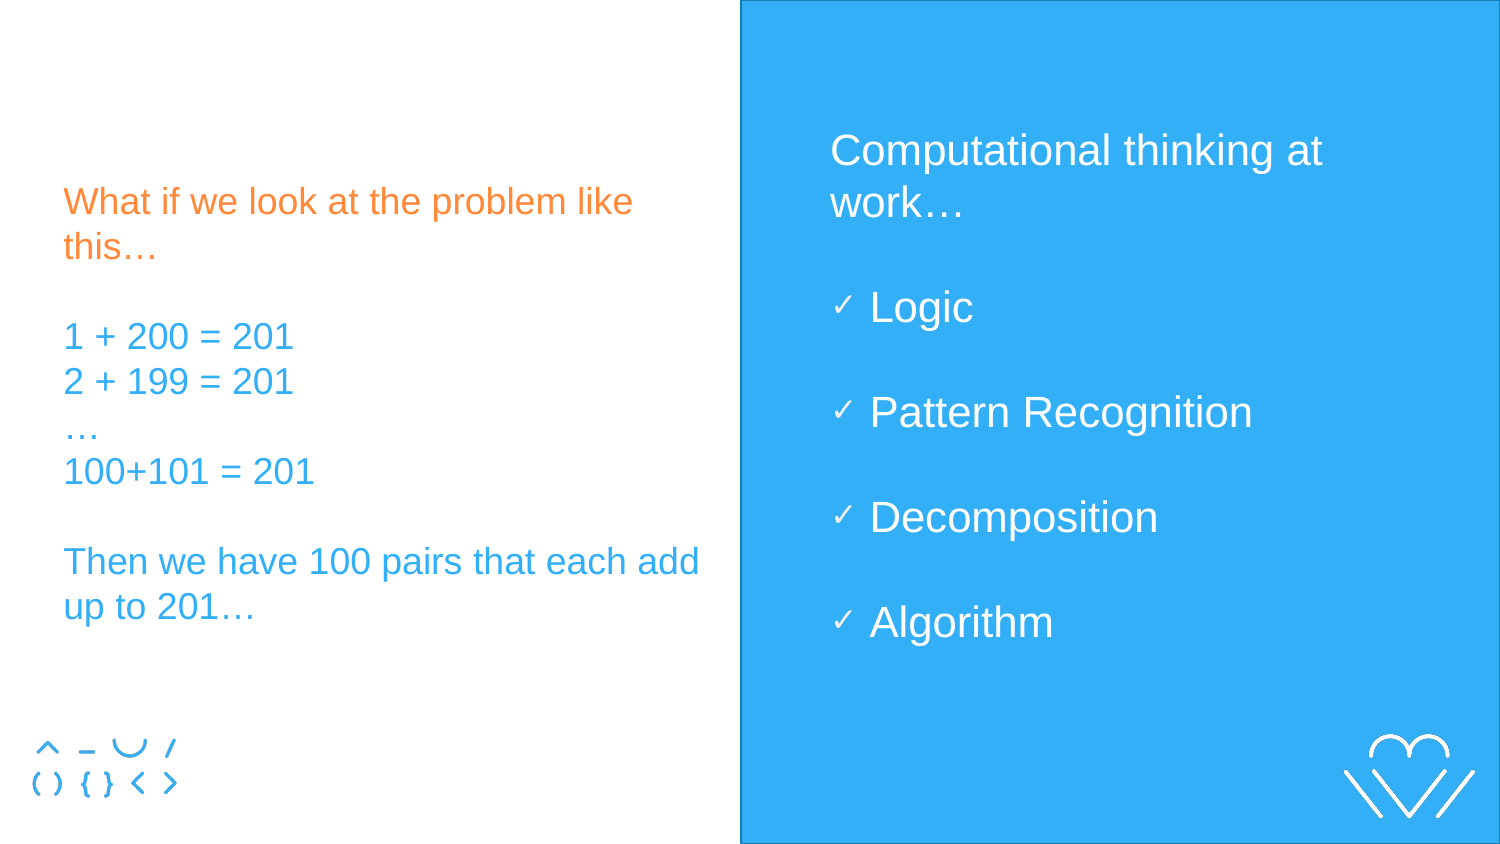

Computational thinking at work…
 Logic
 Pattern Recognition

 Decomposition

 Algorithm

What if we look at the problem like this…

1 + 200 = 201
2 + 199 = 201
…
100+101 = 201

Then we have 100 pairs that each add up to 201…